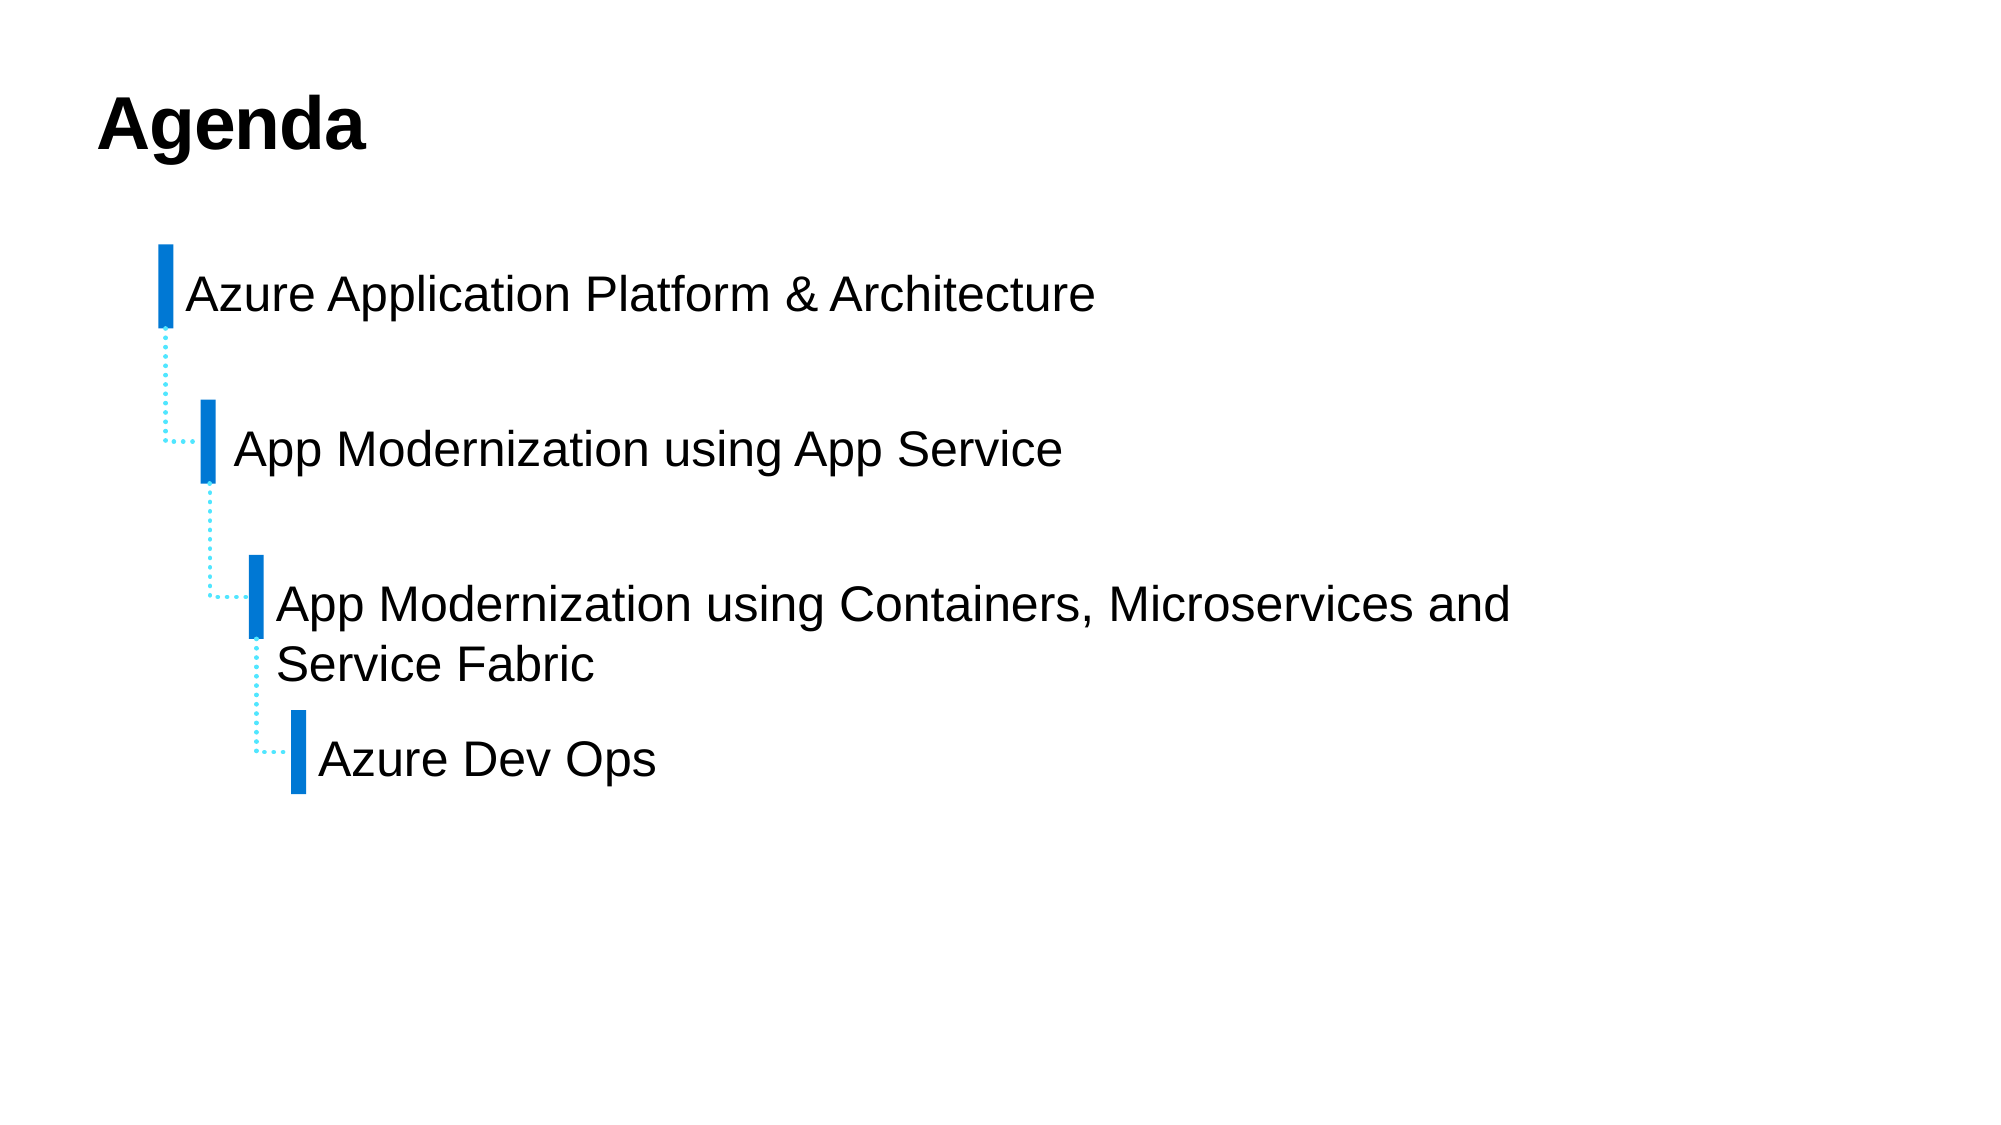

# Agenda

Azure Application Platform & Architecture

App Modernization using App Service

App Modernization using Containers, Microservices and Service Fabric

Azure Dev Ops